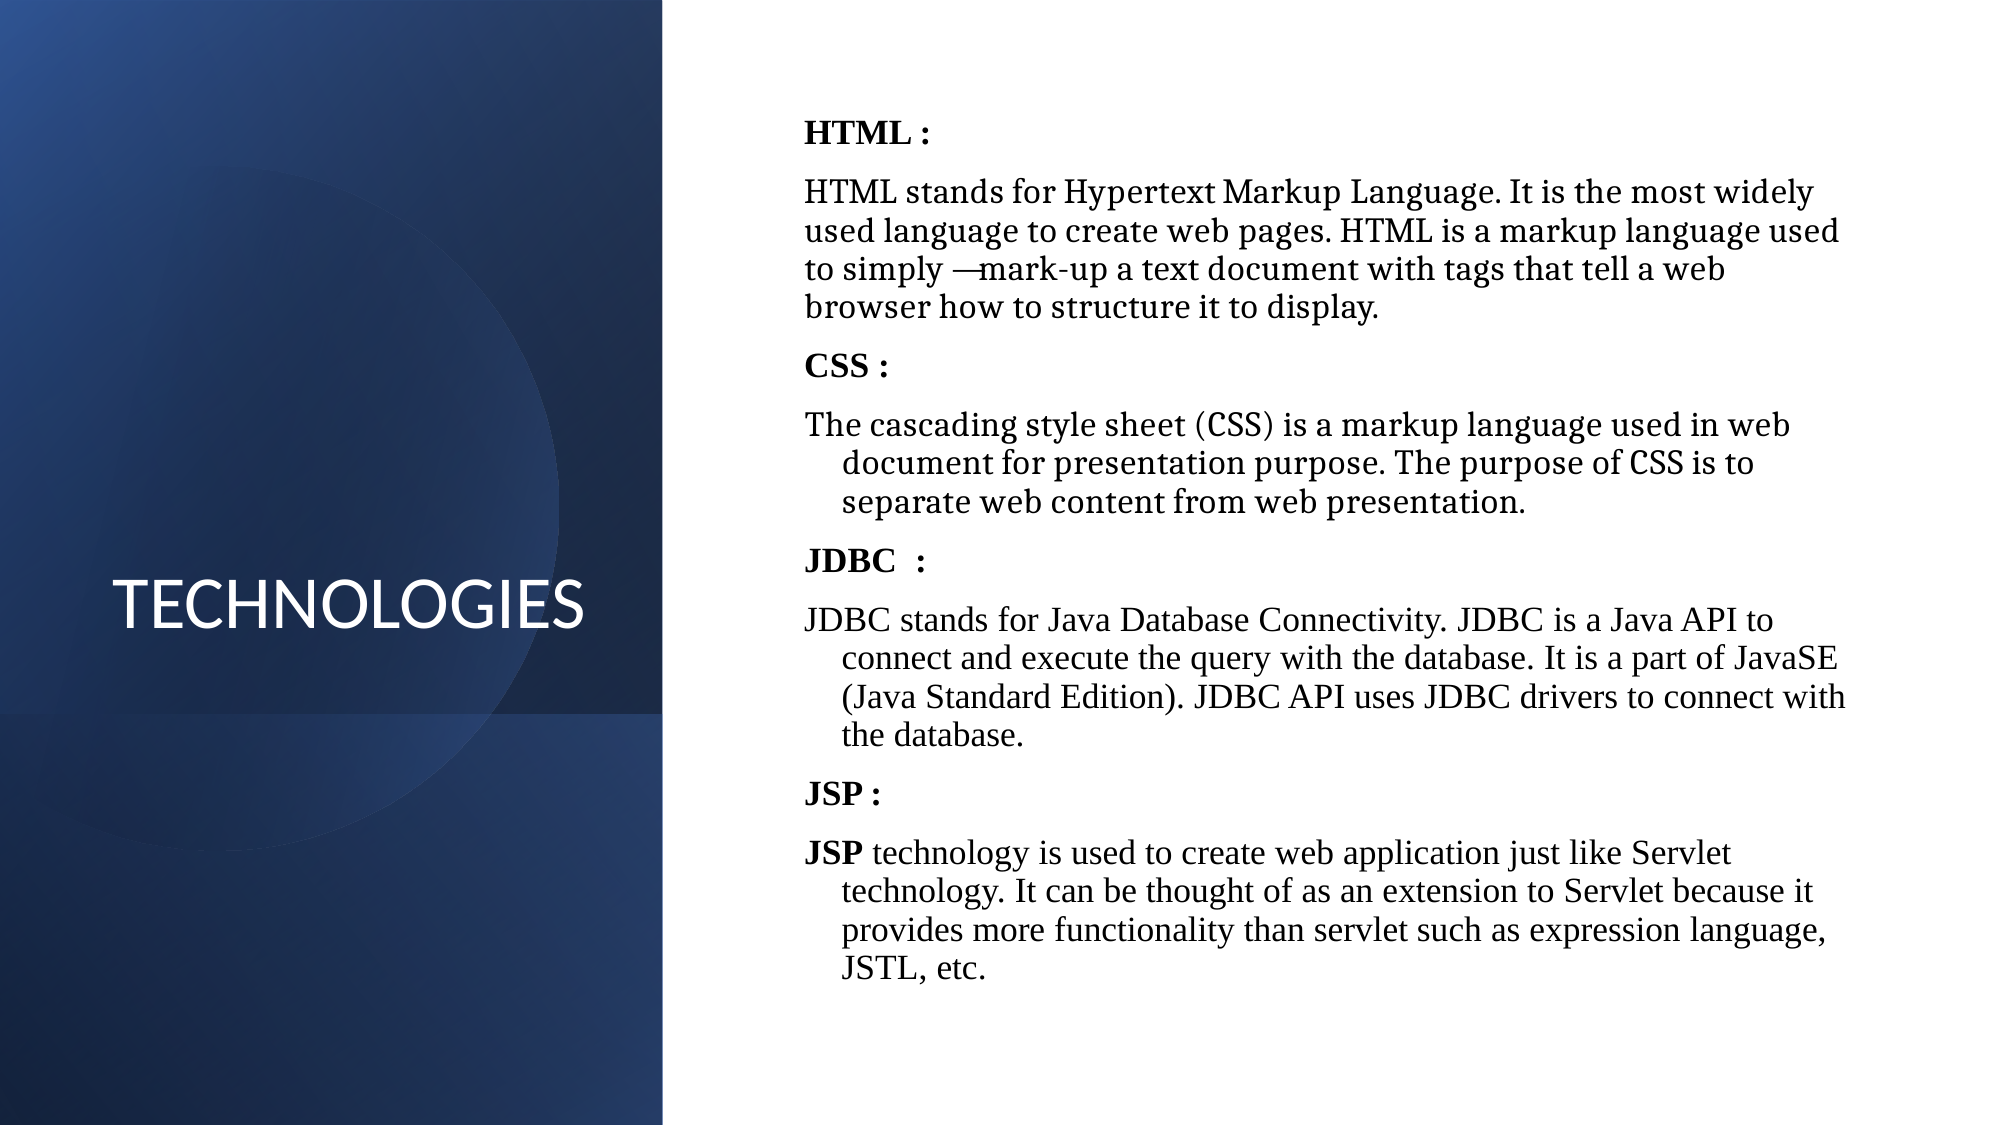

# TECHNOLOGIES
HTML :
HTML stands for Hypertext Markup Language. It is the most widely used language to create web pages. HTML is a markup language used to simply ―mark-up a text document with tags that tell a web browser how to structure it to display.
CSS :
The cascading style sheet (CSS) is a markup language used in web document for presentation purpose. The purpose of CSS is to separate web content from web presentation.
JDBC  :
JDBC stands for Java Database Connectivity. JDBC is a Java API to connect and execute the query with the database. It is a part of JavaSE (Java Standard Edition). JDBC API uses JDBC drivers to connect with the database.
JSP :
JSP technology is used to create web application just like Servlet technology. It can be thought of as an extension to Servlet because it provides more functionality than servlet such as expression language, JSTL, etc.